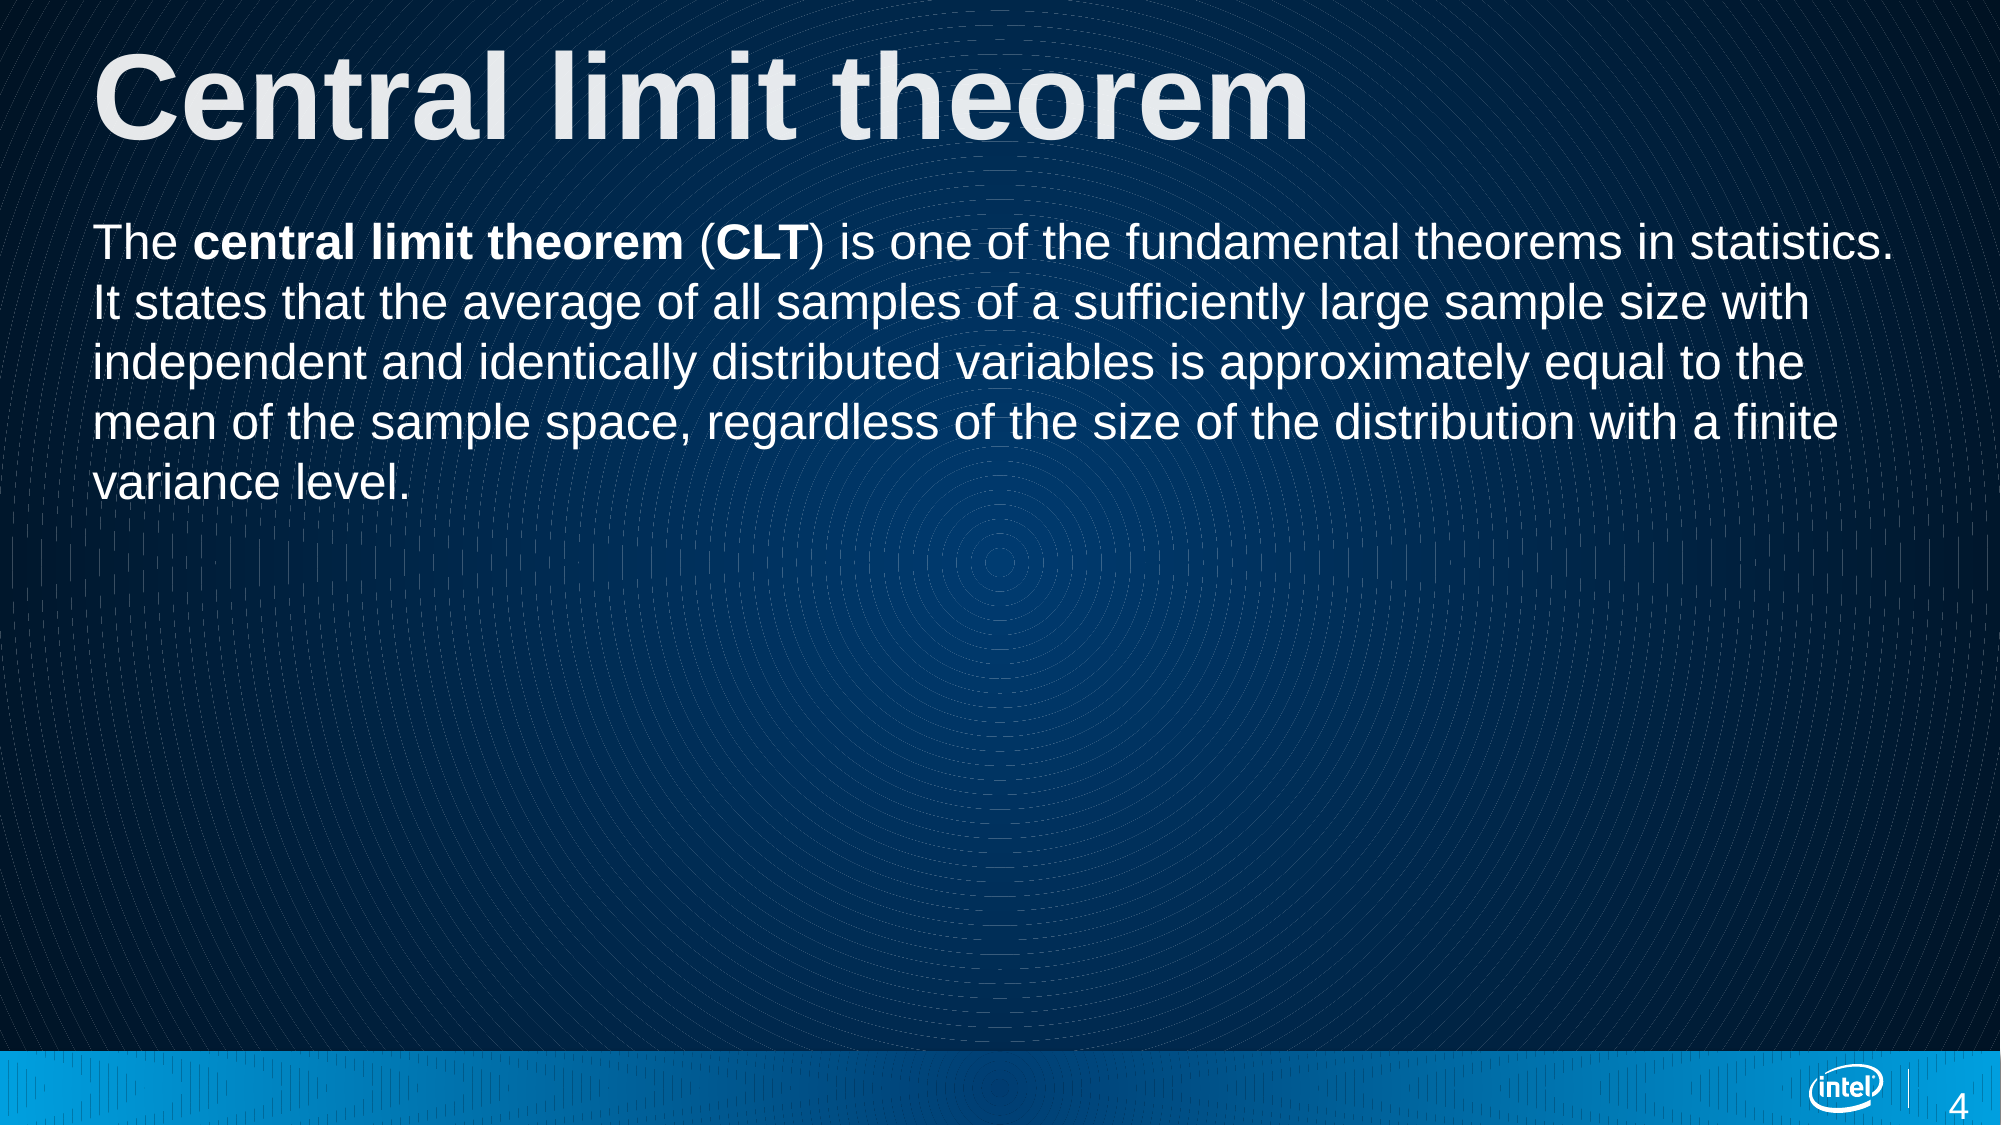

# Central limit theorem
The central limit theorem (CLT) is one of the fundamental theorems in statistics. It states that the average of all samples of a sufficiently large sample size with independent and identically distributed variables is approximately equal to the mean of the sample space, regardless of the size of the distribution with a finite variance level.

45